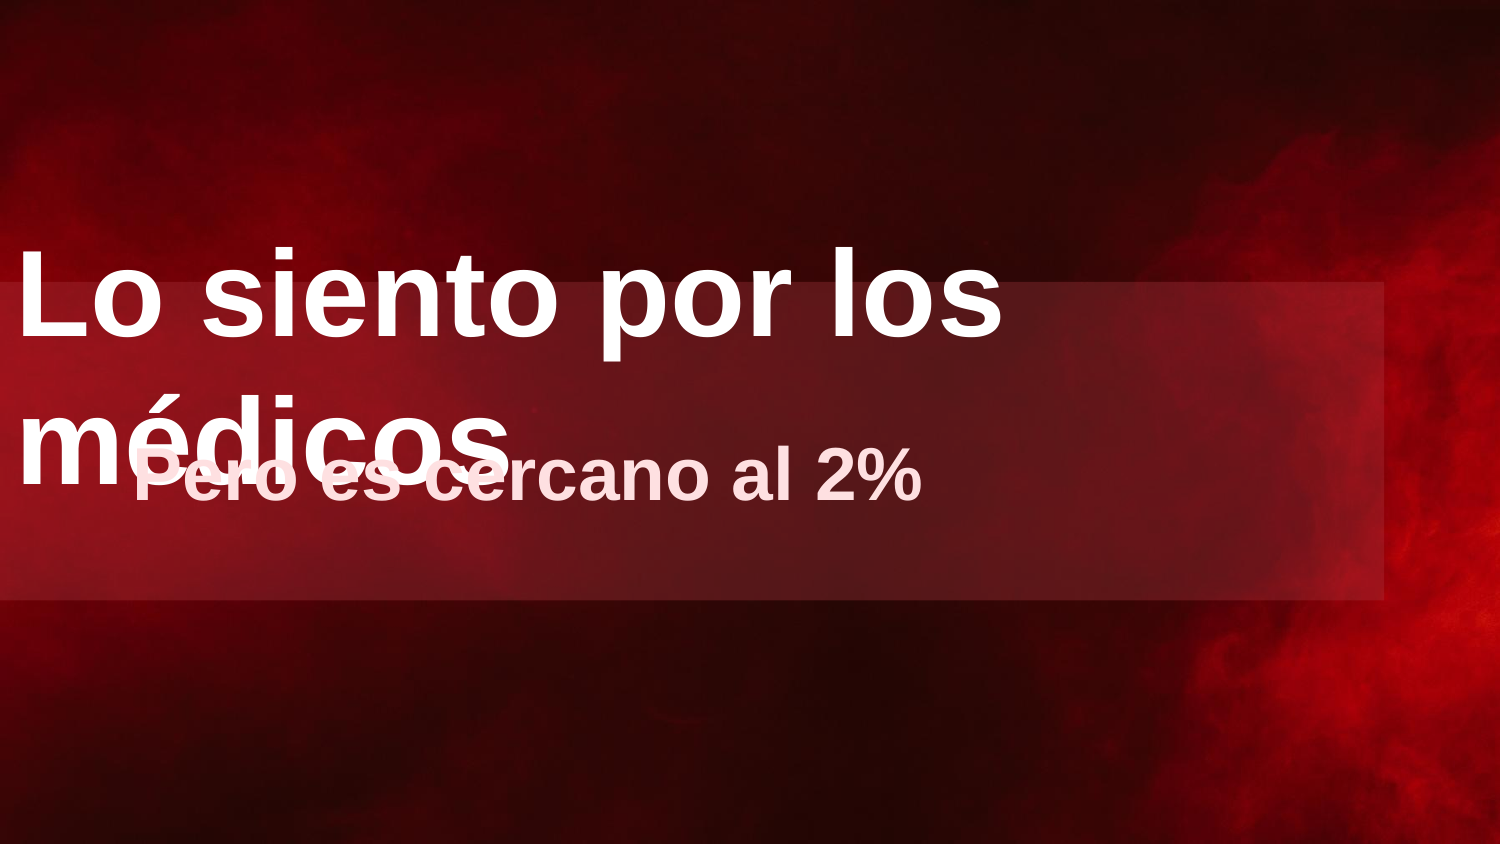

Lo siento por los médicos
# Pero es cercano al 2%